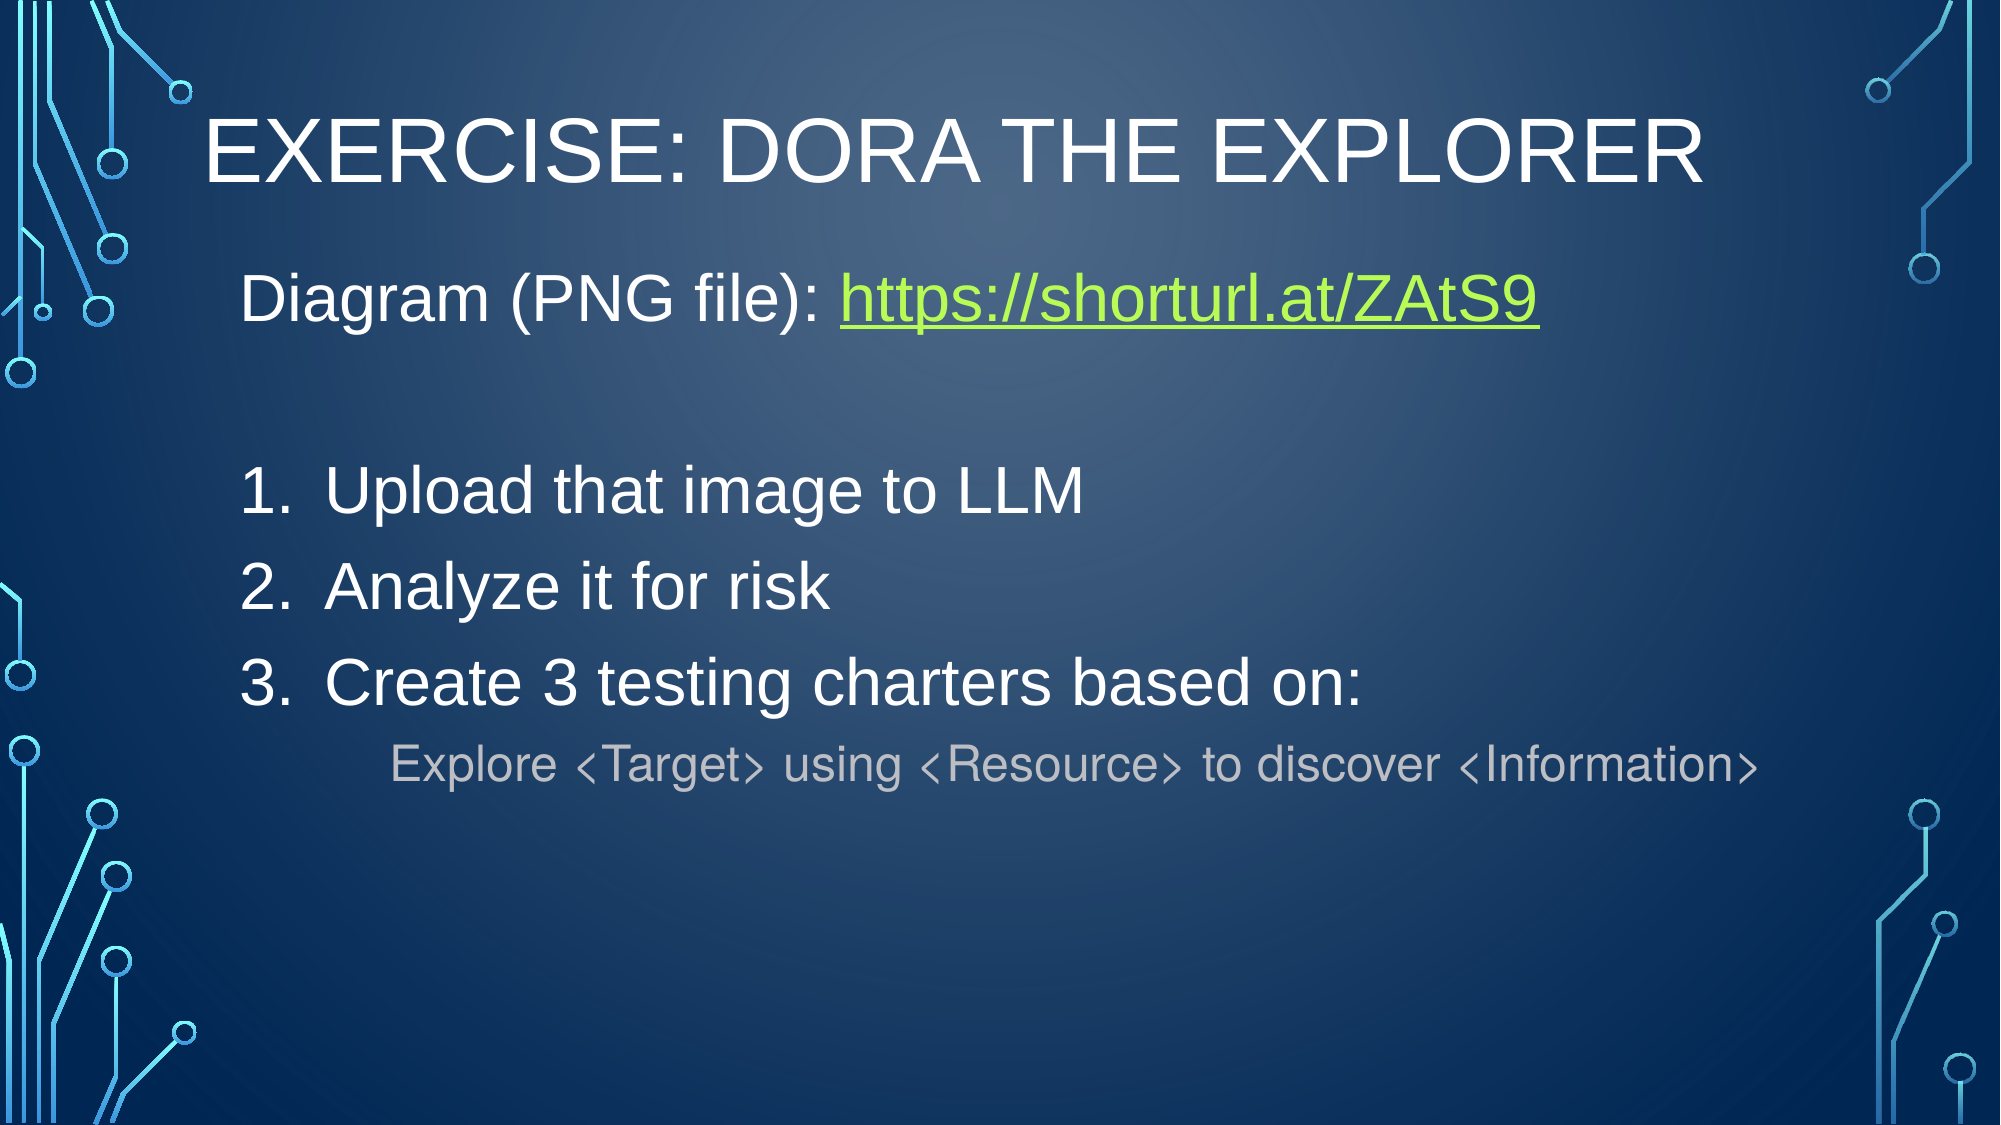

# EXERCISE: DORA THE EXPLORER
Diagram (PNG file): https://shorturl.at/ZAtS9

Upload that image to LLM
Analyze it for risk
Create 3 testing charters based on:
Explore <Target> using <Resource> to discover <Information>